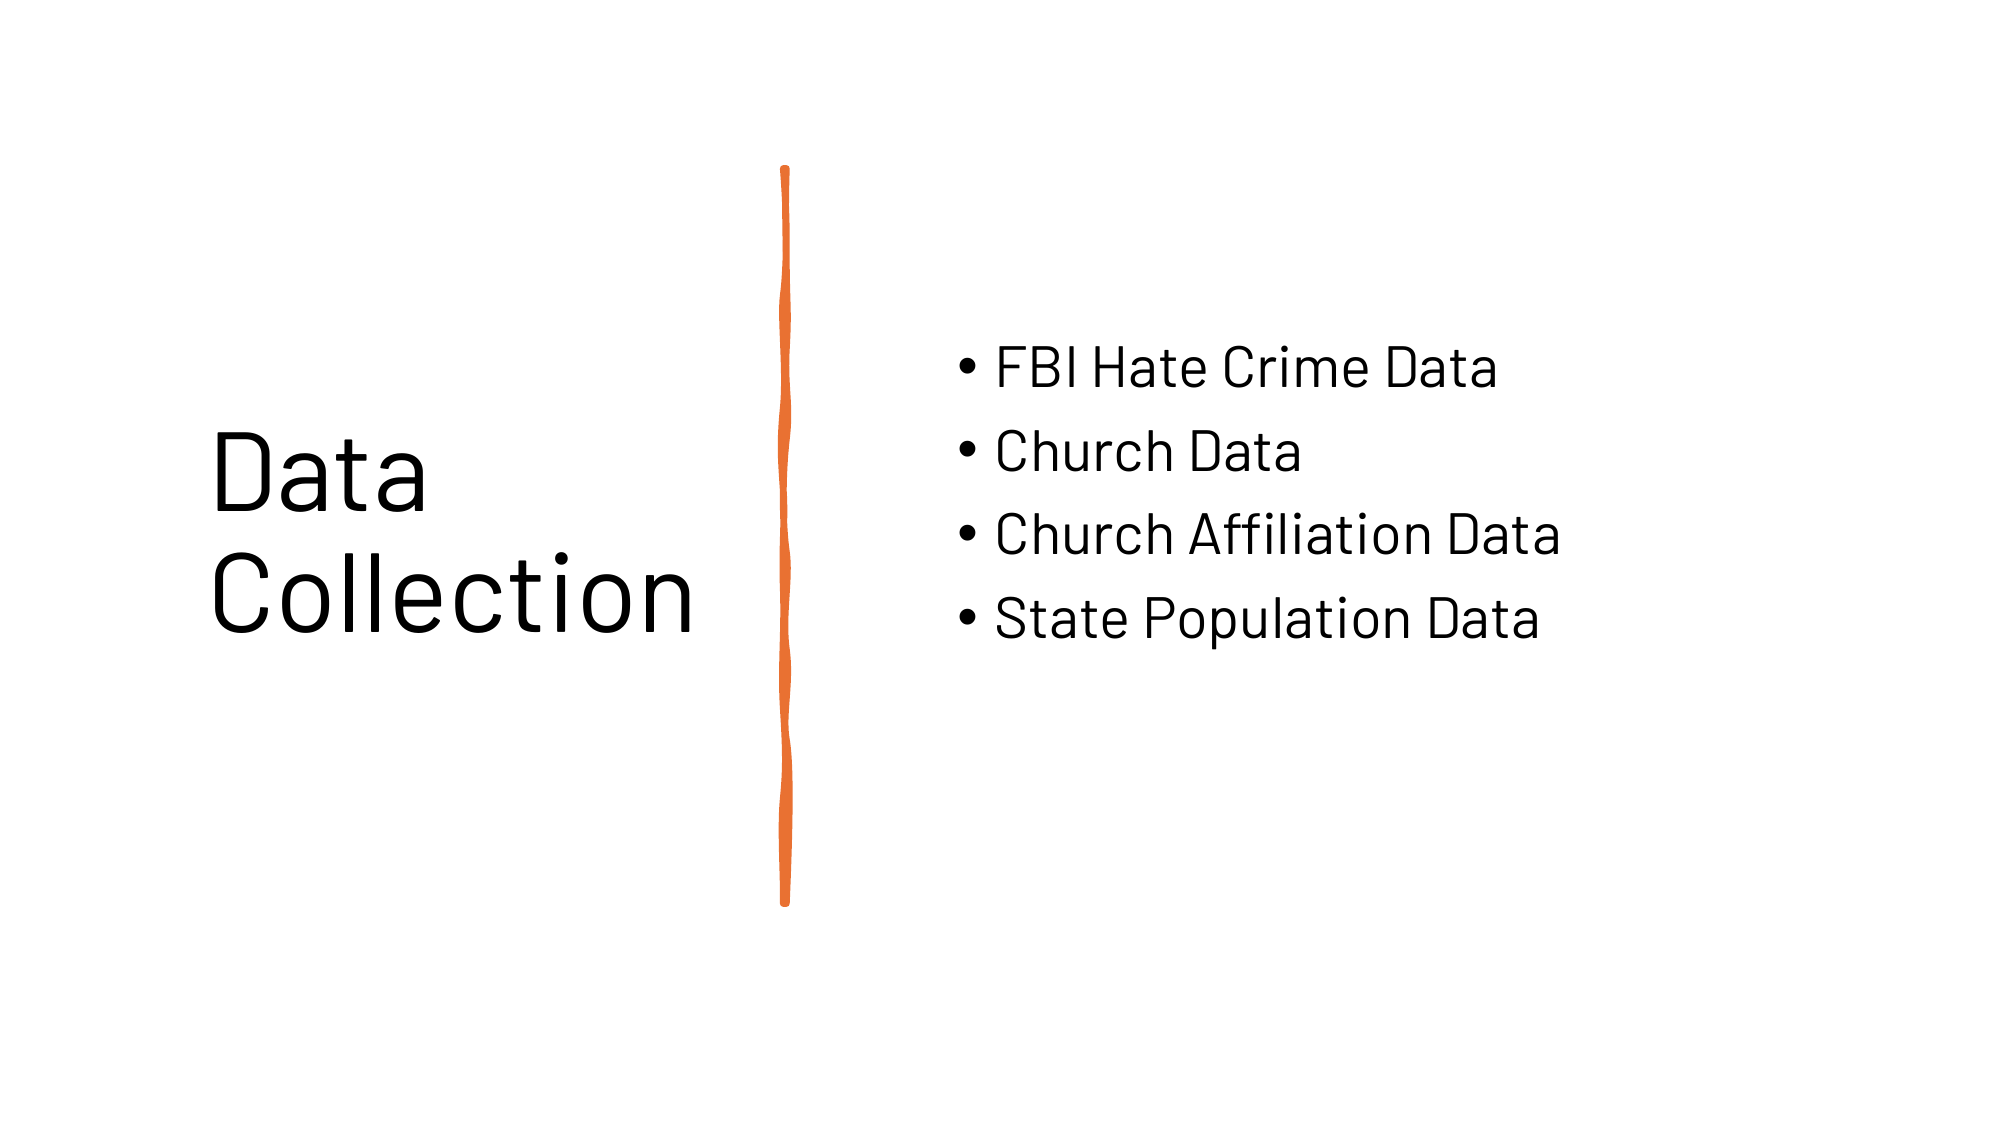

# Data Collection
FBI Hate Crime Data
Church Data
Church Affiliation Data
State Population Data